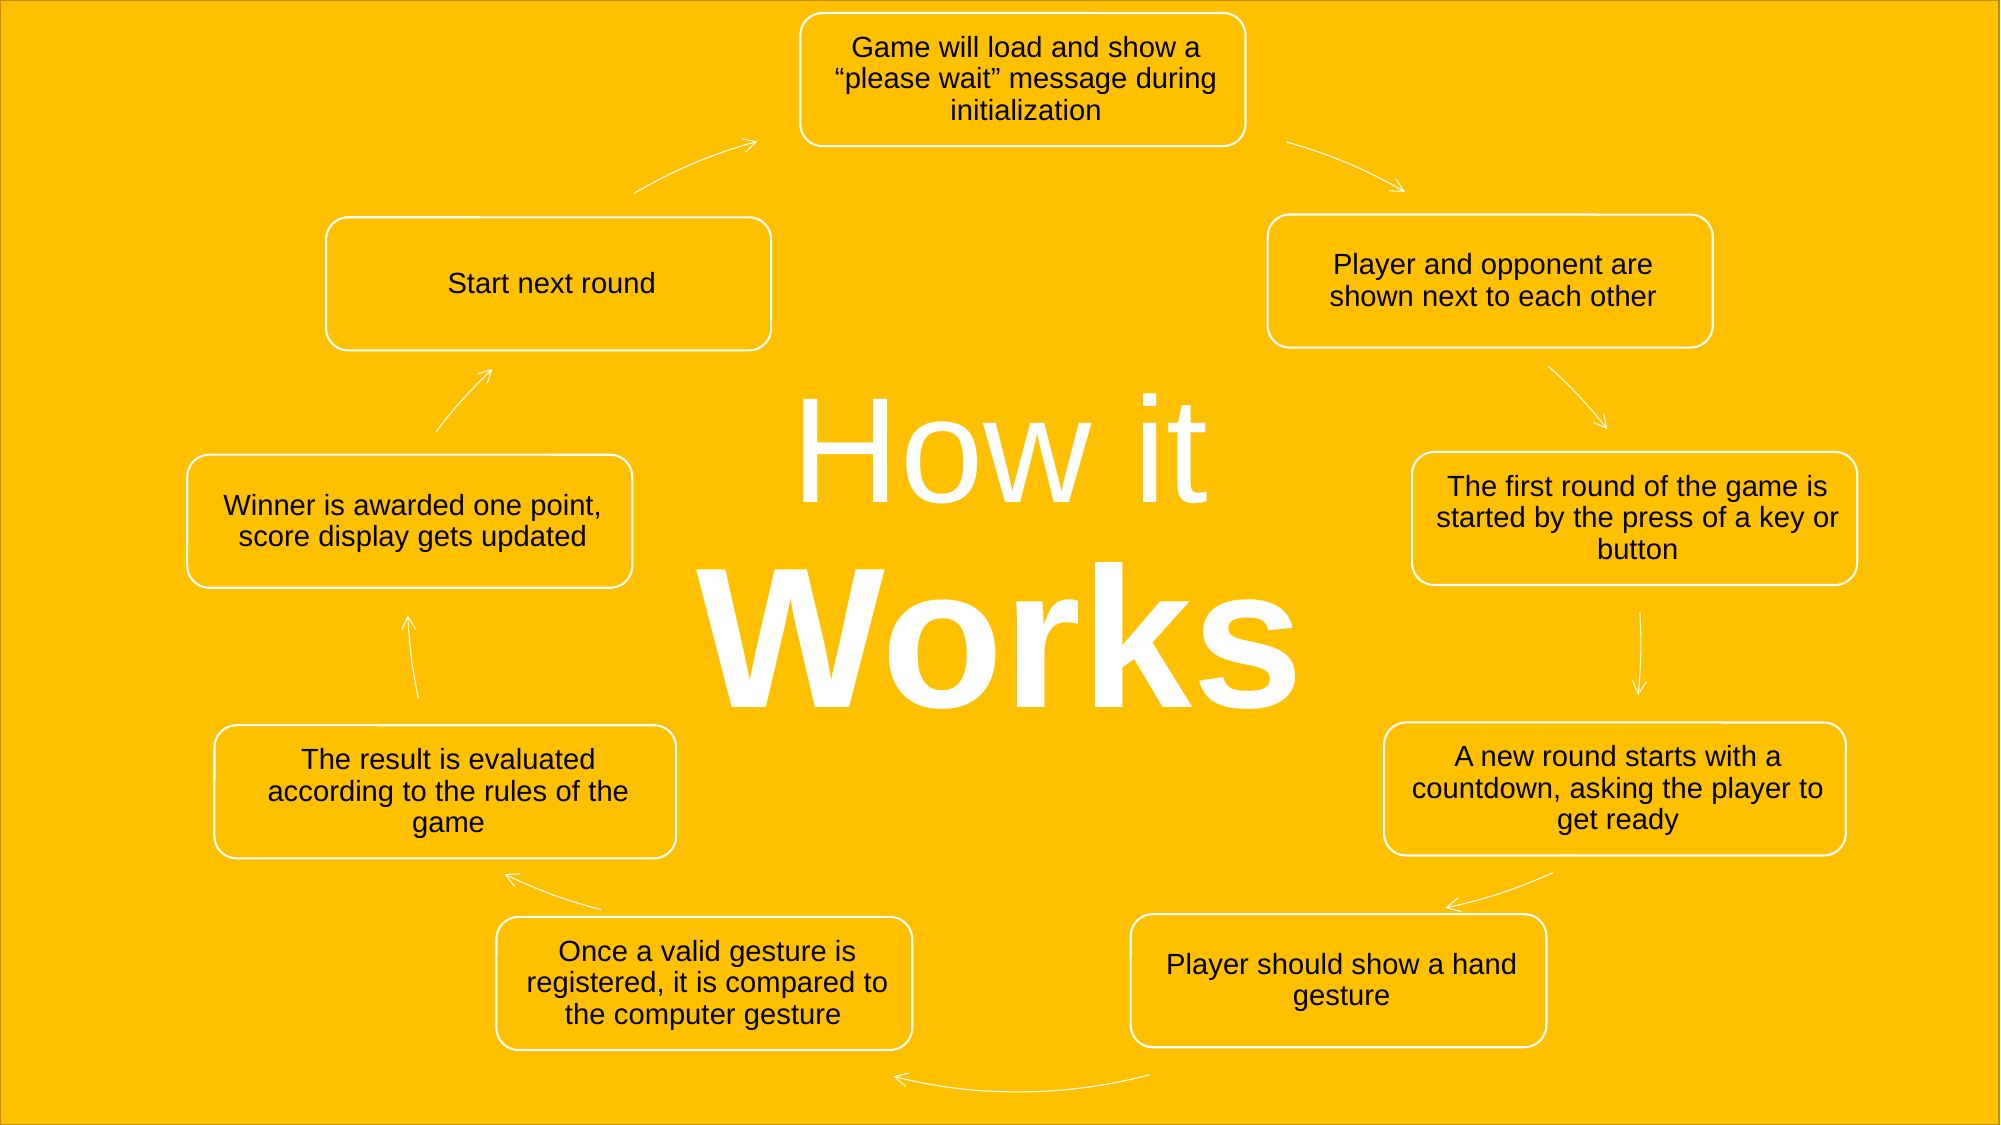

Game will load and show a “please wait” message during initialization
Player and opponent are shown next to each other
The first round of the game is started by the press of a key or button
A new round starts with a countdown, asking the player to get ready
Player should show a hand gesture
Once a valid gesture is registered, it is compared to the computer gesture
The result is evaluated according to the rules of the game
Winner is awarded one point, score display gets updated
Start next round
# How it Works